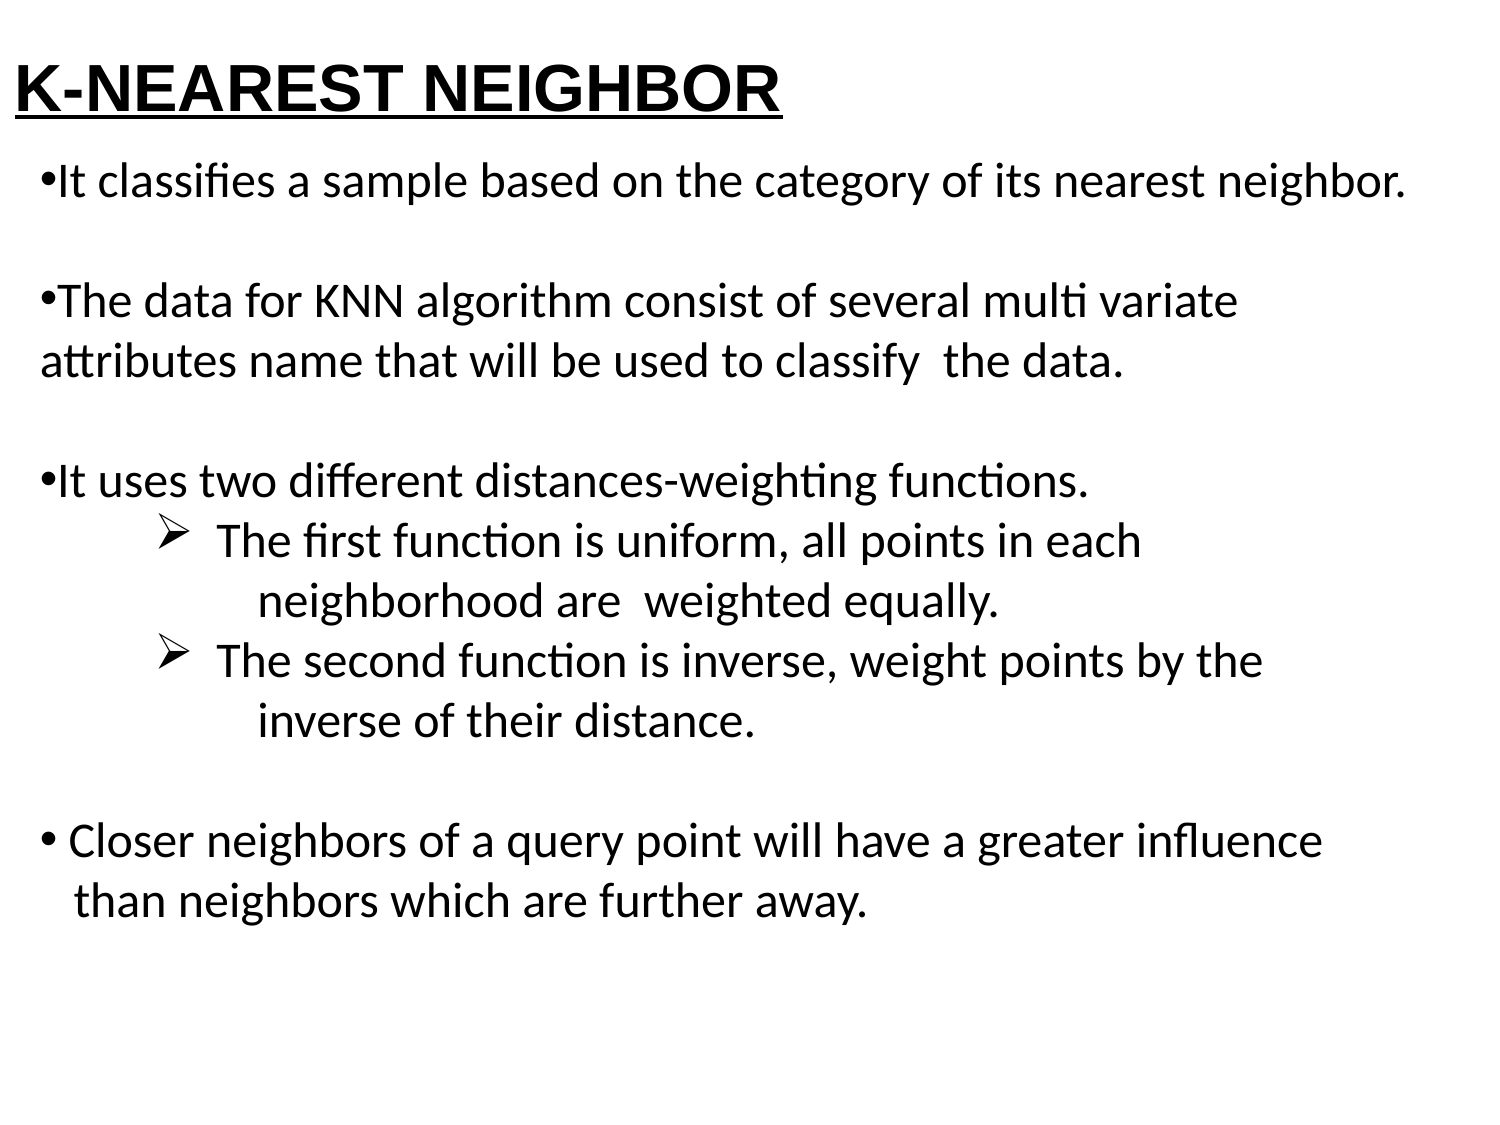

K-NEAREST NEIGHBOR
It classifies a sample based on the category of its nearest neighbor.

The data for KNN algorithm consist of several multi variate attributes name that will be used to classify  the data.

It uses two different distances-weighting functions.
  The first function is uniform, all points in each
      neighborhood are  weighted equally.
  The second function is inverse, weight points by the
      inverse of their distance.

 Closer neighbors of a query point will have a greater influence
   than neighbors which are further away.